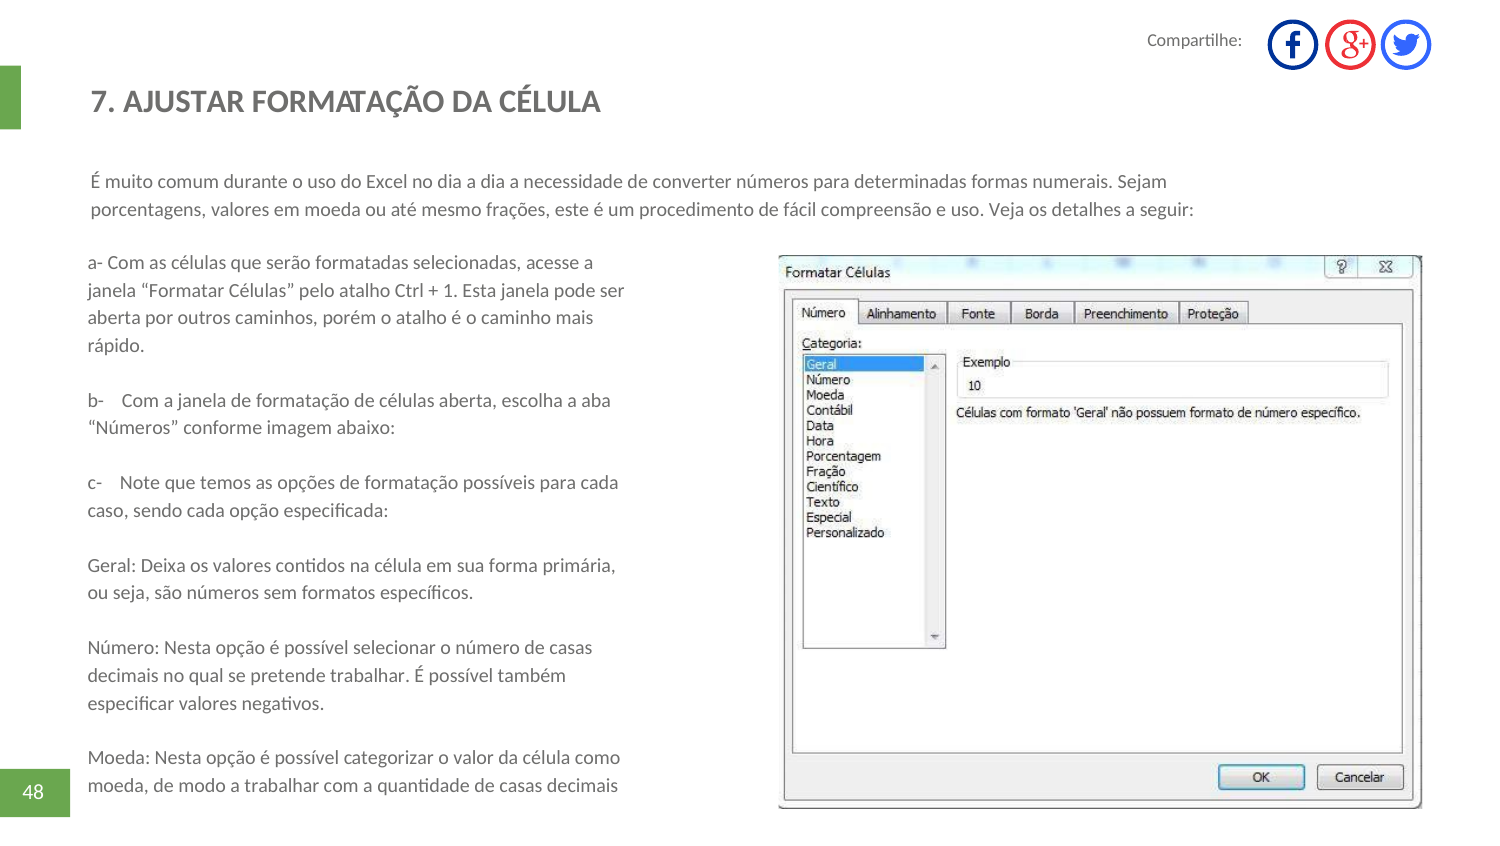

Compartilhe:

7. AJUSTAR FORMATAÇÃO DA CÉLULA
É muito comum durante o uso do Excel no dia a dia a necessidade de converter números para determinadas formas numerais. Sejam
porcentagens, valores em moeda ou até mesmo frações, este é um procedimento de fácil compreensão e uso. Veja os detalhes a seguir:
a- Com as células que serão formatadas selecionadas, acesse a
janela “Formatar Células” pelo atalho Ctrl + 1. Esta janela pode ser
aberta por outros caminhos, porém o atalho é o caminho mais
rápido.

b-    Com a janela de formatação de células aberta, escolha a aba
“Números” conforme imagem abaixo:
c-    Note que temos as opções de formatação possíveis para cada
caso, sendo cada opção especiﬁcada:
Geral: Deixa os valores contidos na célula em sua forma primária,
ou seja, são números sem formatos especíﬁcos.
Número: Nesta opção é possível selecionar o número de casas
decimais no qual se pretende trabalhar. É possível também
especiﬁcar valores negativos.
Moeda: Nesta opção é possível categorizar o valor da célula como
moeda, de modo a trabalhar com a quantidade de casas decimais

48